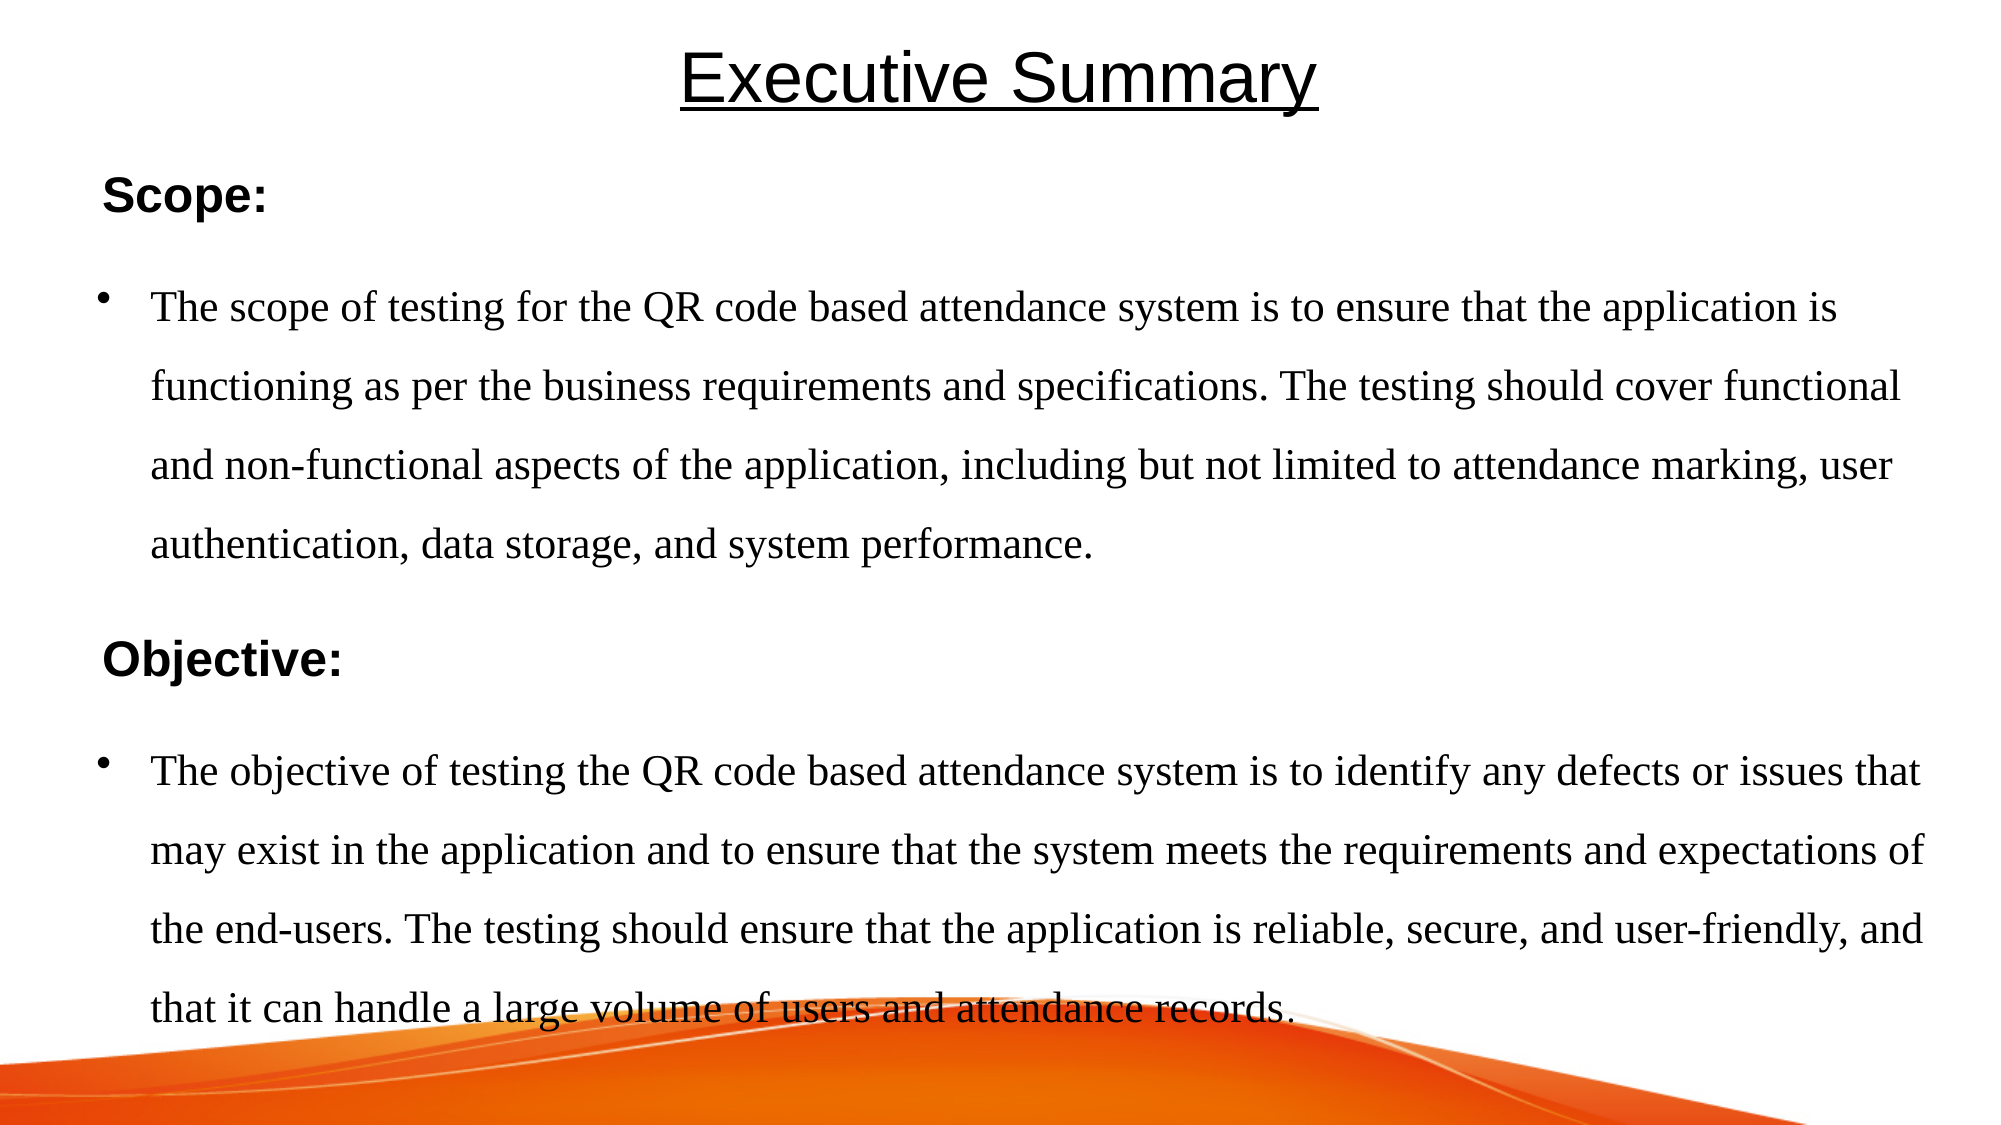

# Executive Summary
Scope:
The scope of testing for the QR code based attendance system is to ensure that the application is functioning as per the business requirements and specifications. The testing should cover functional and non-functional aspects of the application, including but not limited to attendance marking, user authentication, data storage, and system performance.
Objective:
The objective of testing the QR code based attendance system is to identify any defects or issues that may exist in the application and to ensure that the system meets the requirements and expectations of the end-users. The testing should ensure that the application is reliable, secure, and user-friendly, and that it can handle a large volume of users and attendance records.